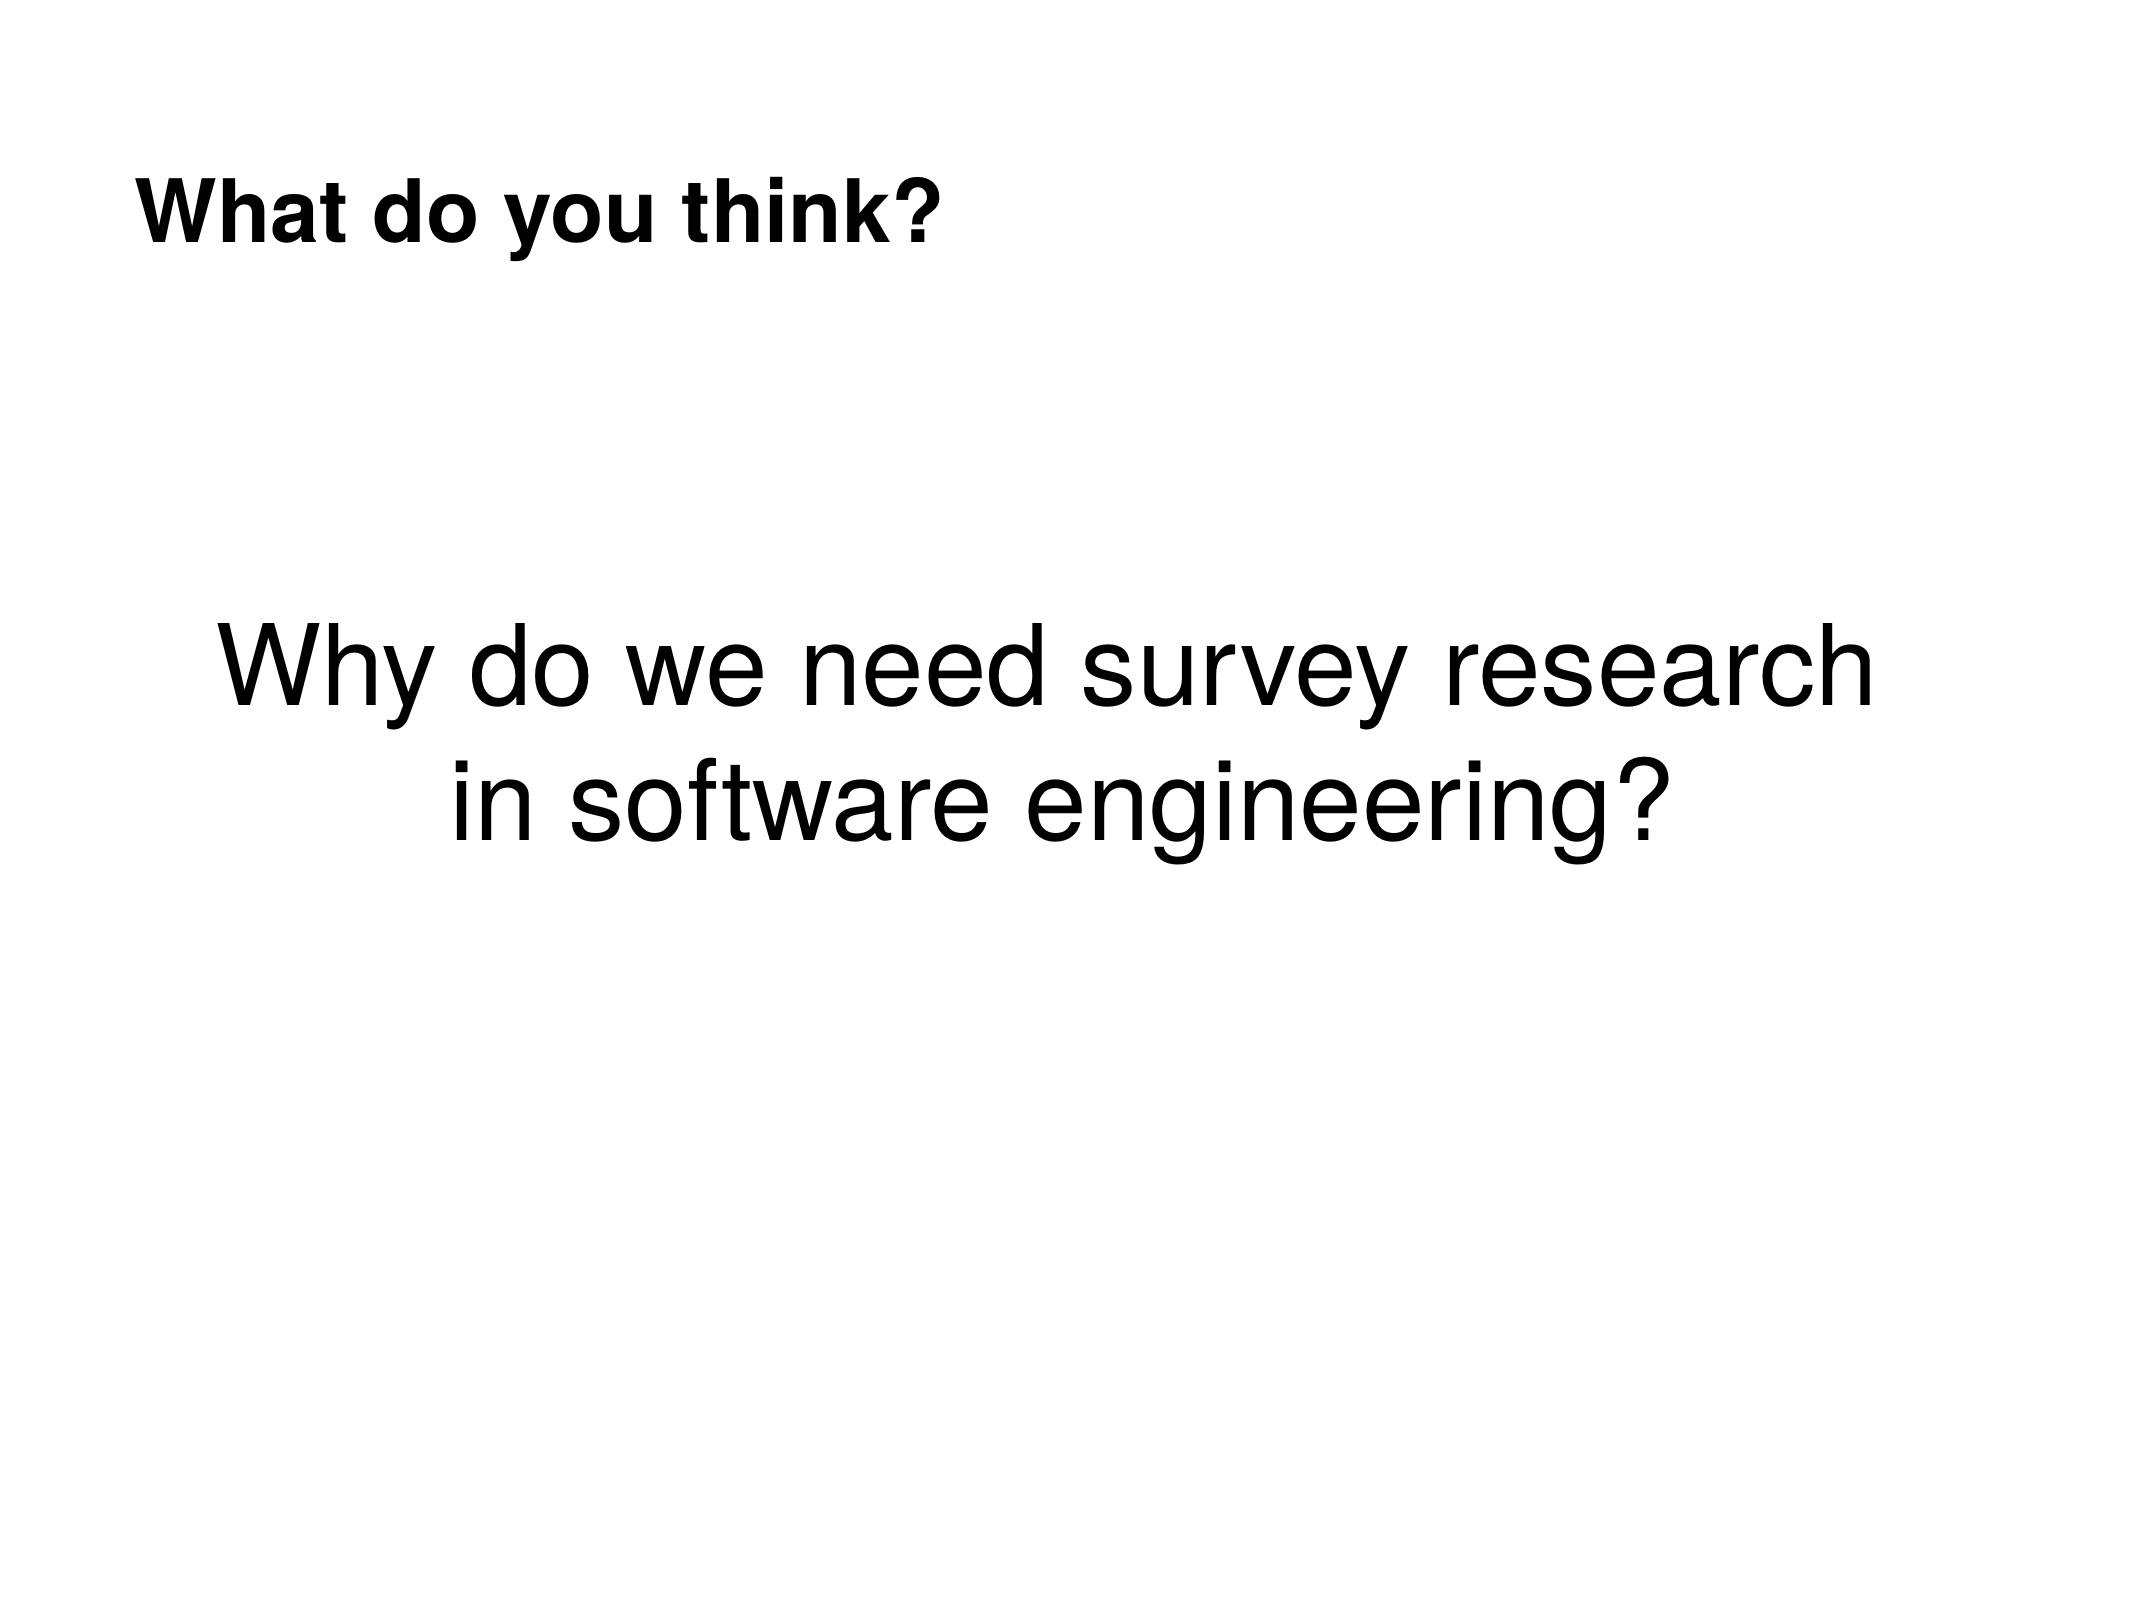

# What do you think?

Why do we need survey research
in software engineering?